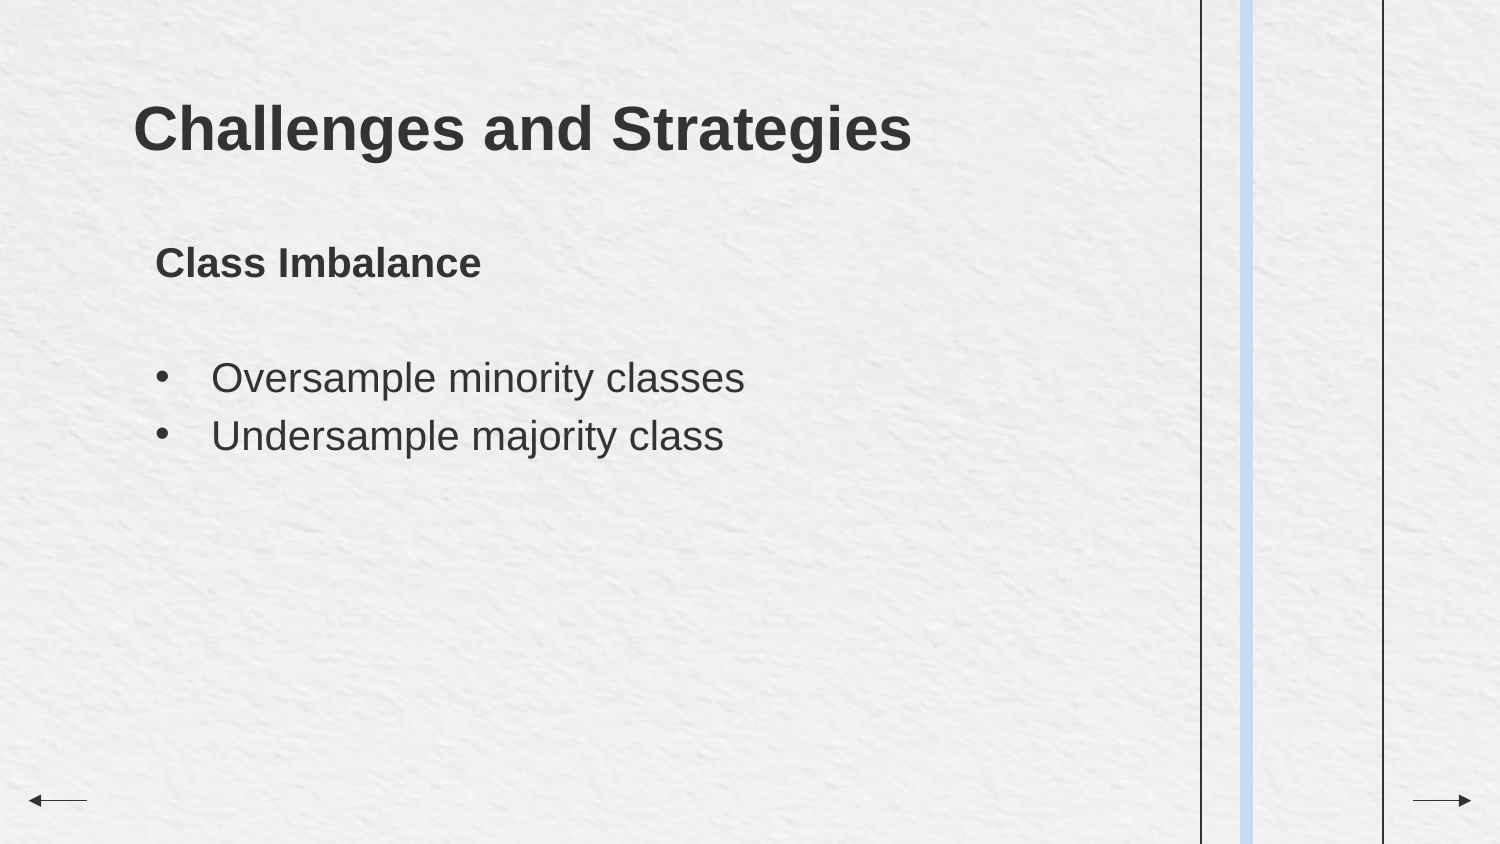

# Challenges and Strategies
Class Imbalance

Oversample minority classes
Undersample majority class